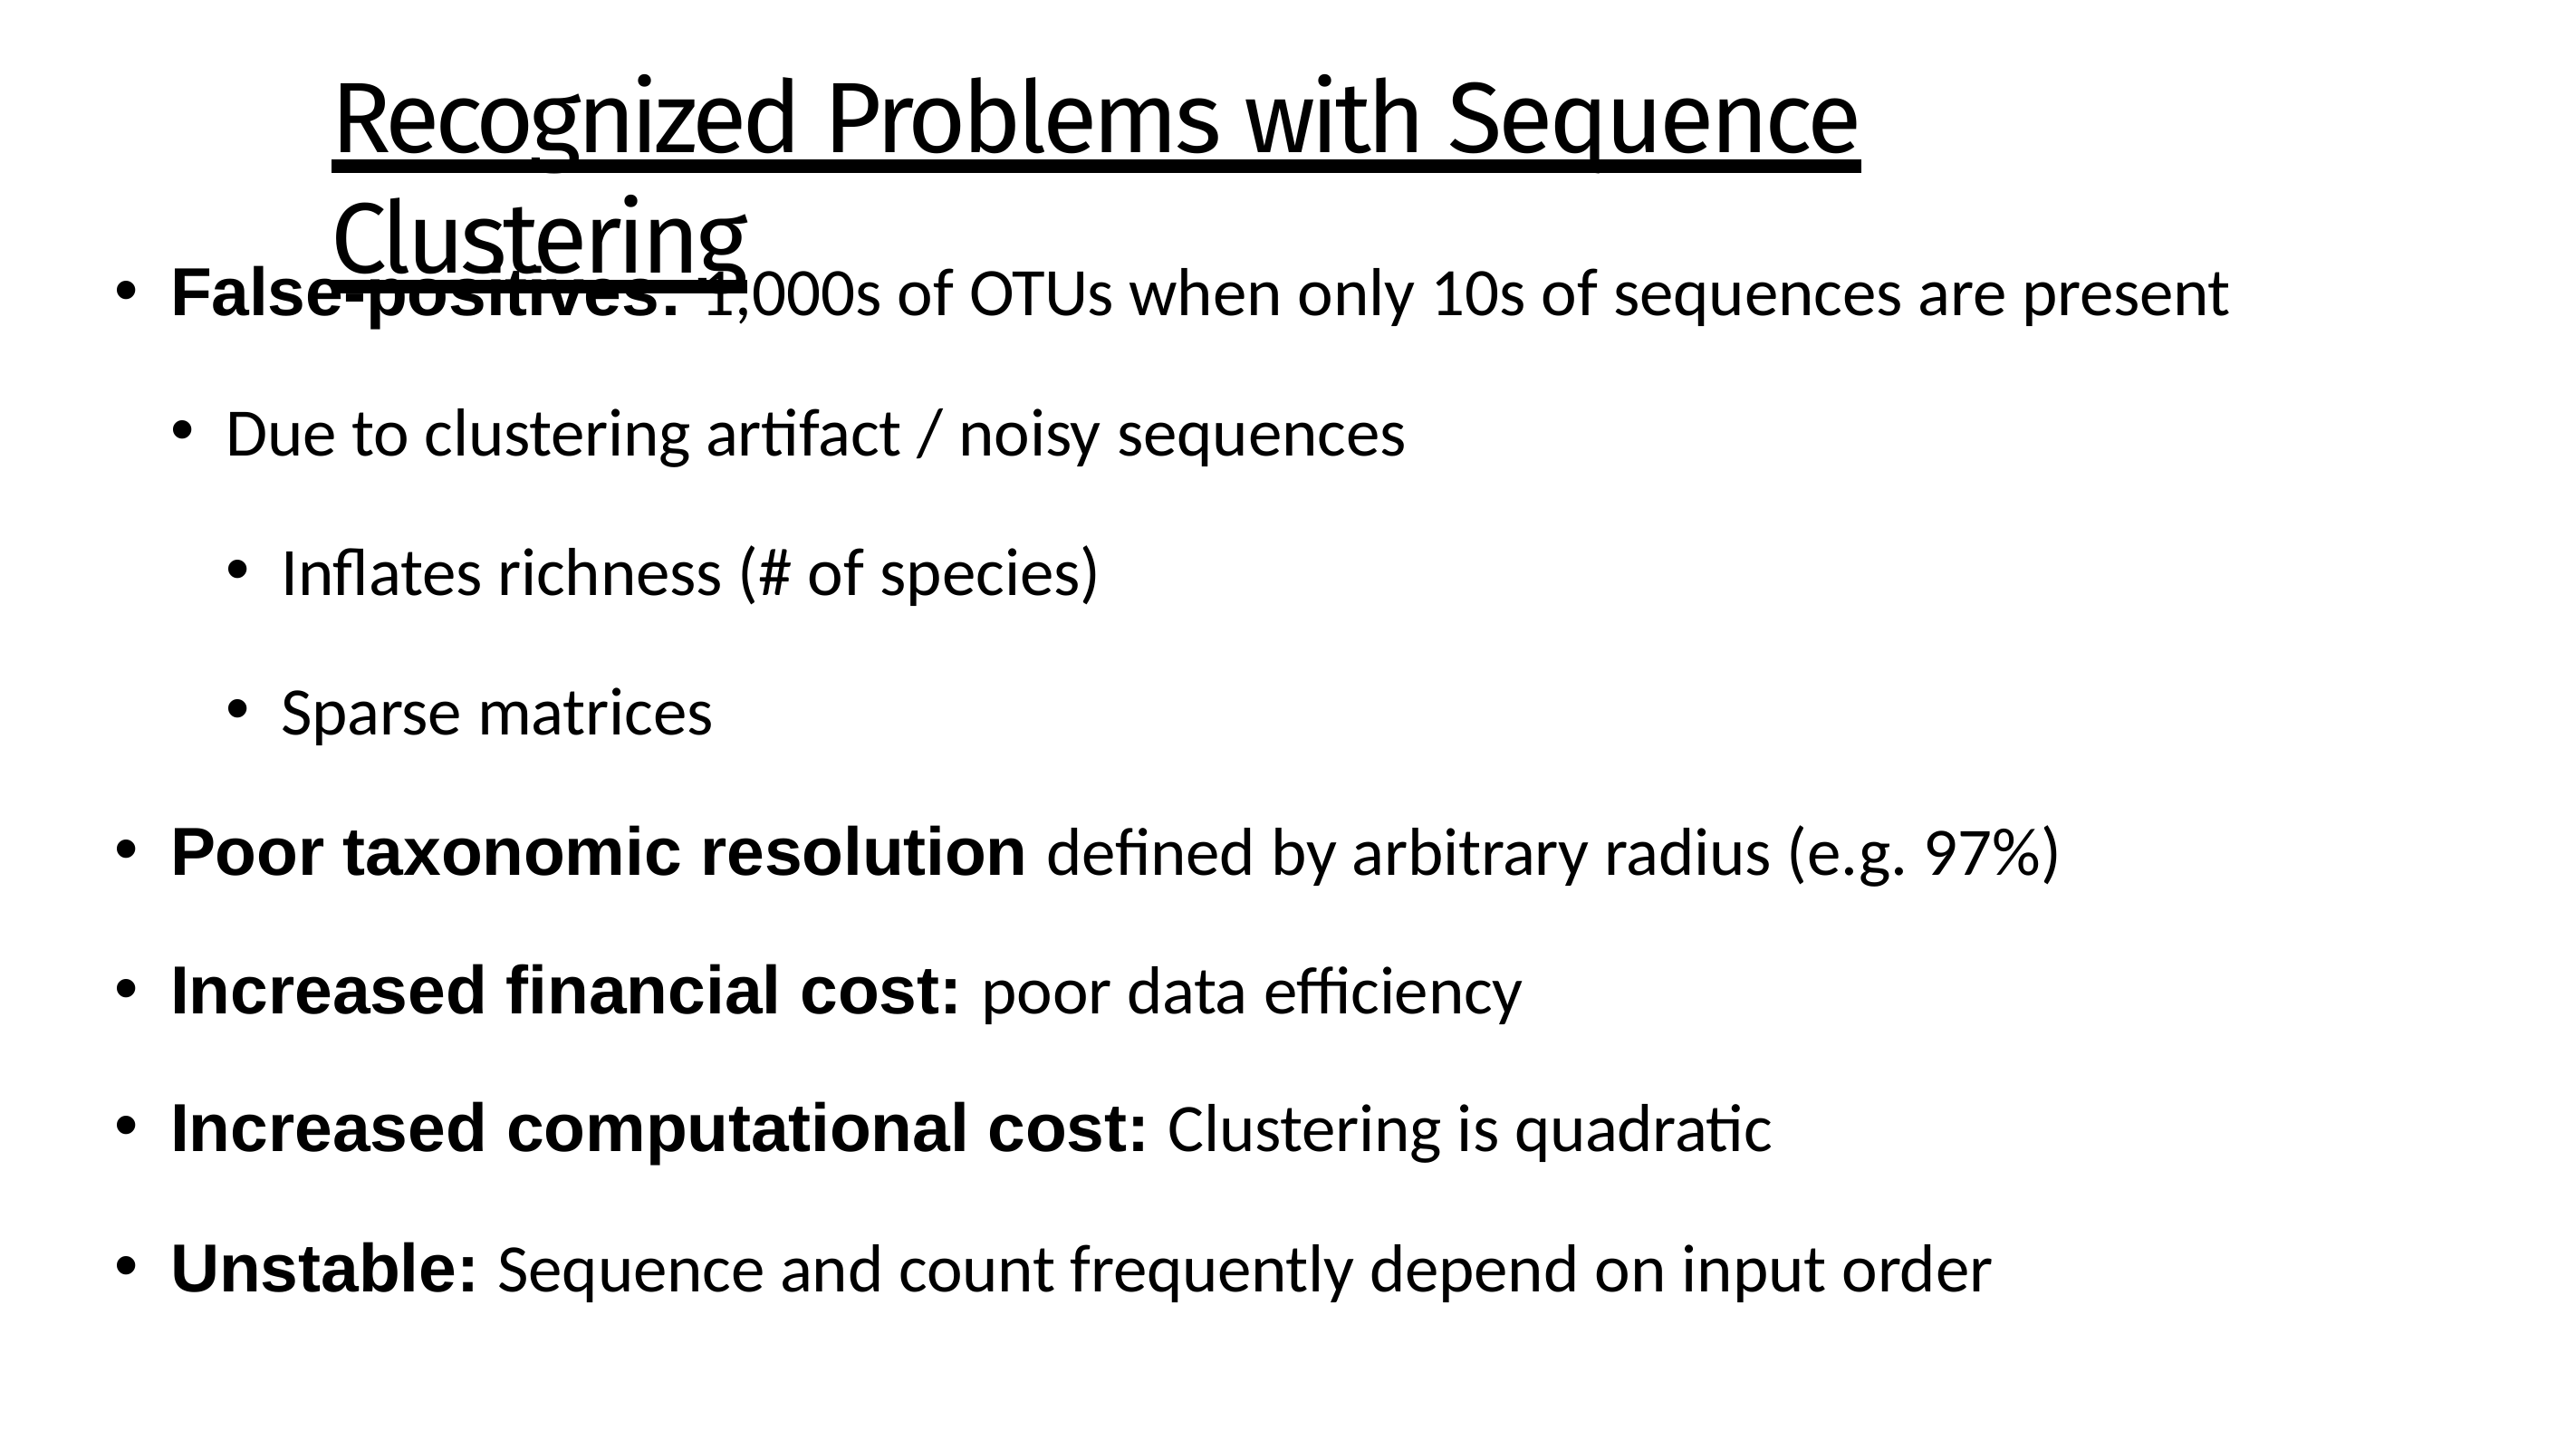

# Recognized Problems with Sequence Clustering
False-positives: 1,000s of OTUs when only 10s of sequences are present
Due to clustering artifact / noisy sequences
Inflates richness (# of species)
Sparse matrices
Poor taxonomic resolution defined by arbitrary radius (e.g. 97%)
Increased financial cost: poor data efficiency
Increased computational cost: Clustering is quadratic
Unstable: Sequence and count frequently depend on input order